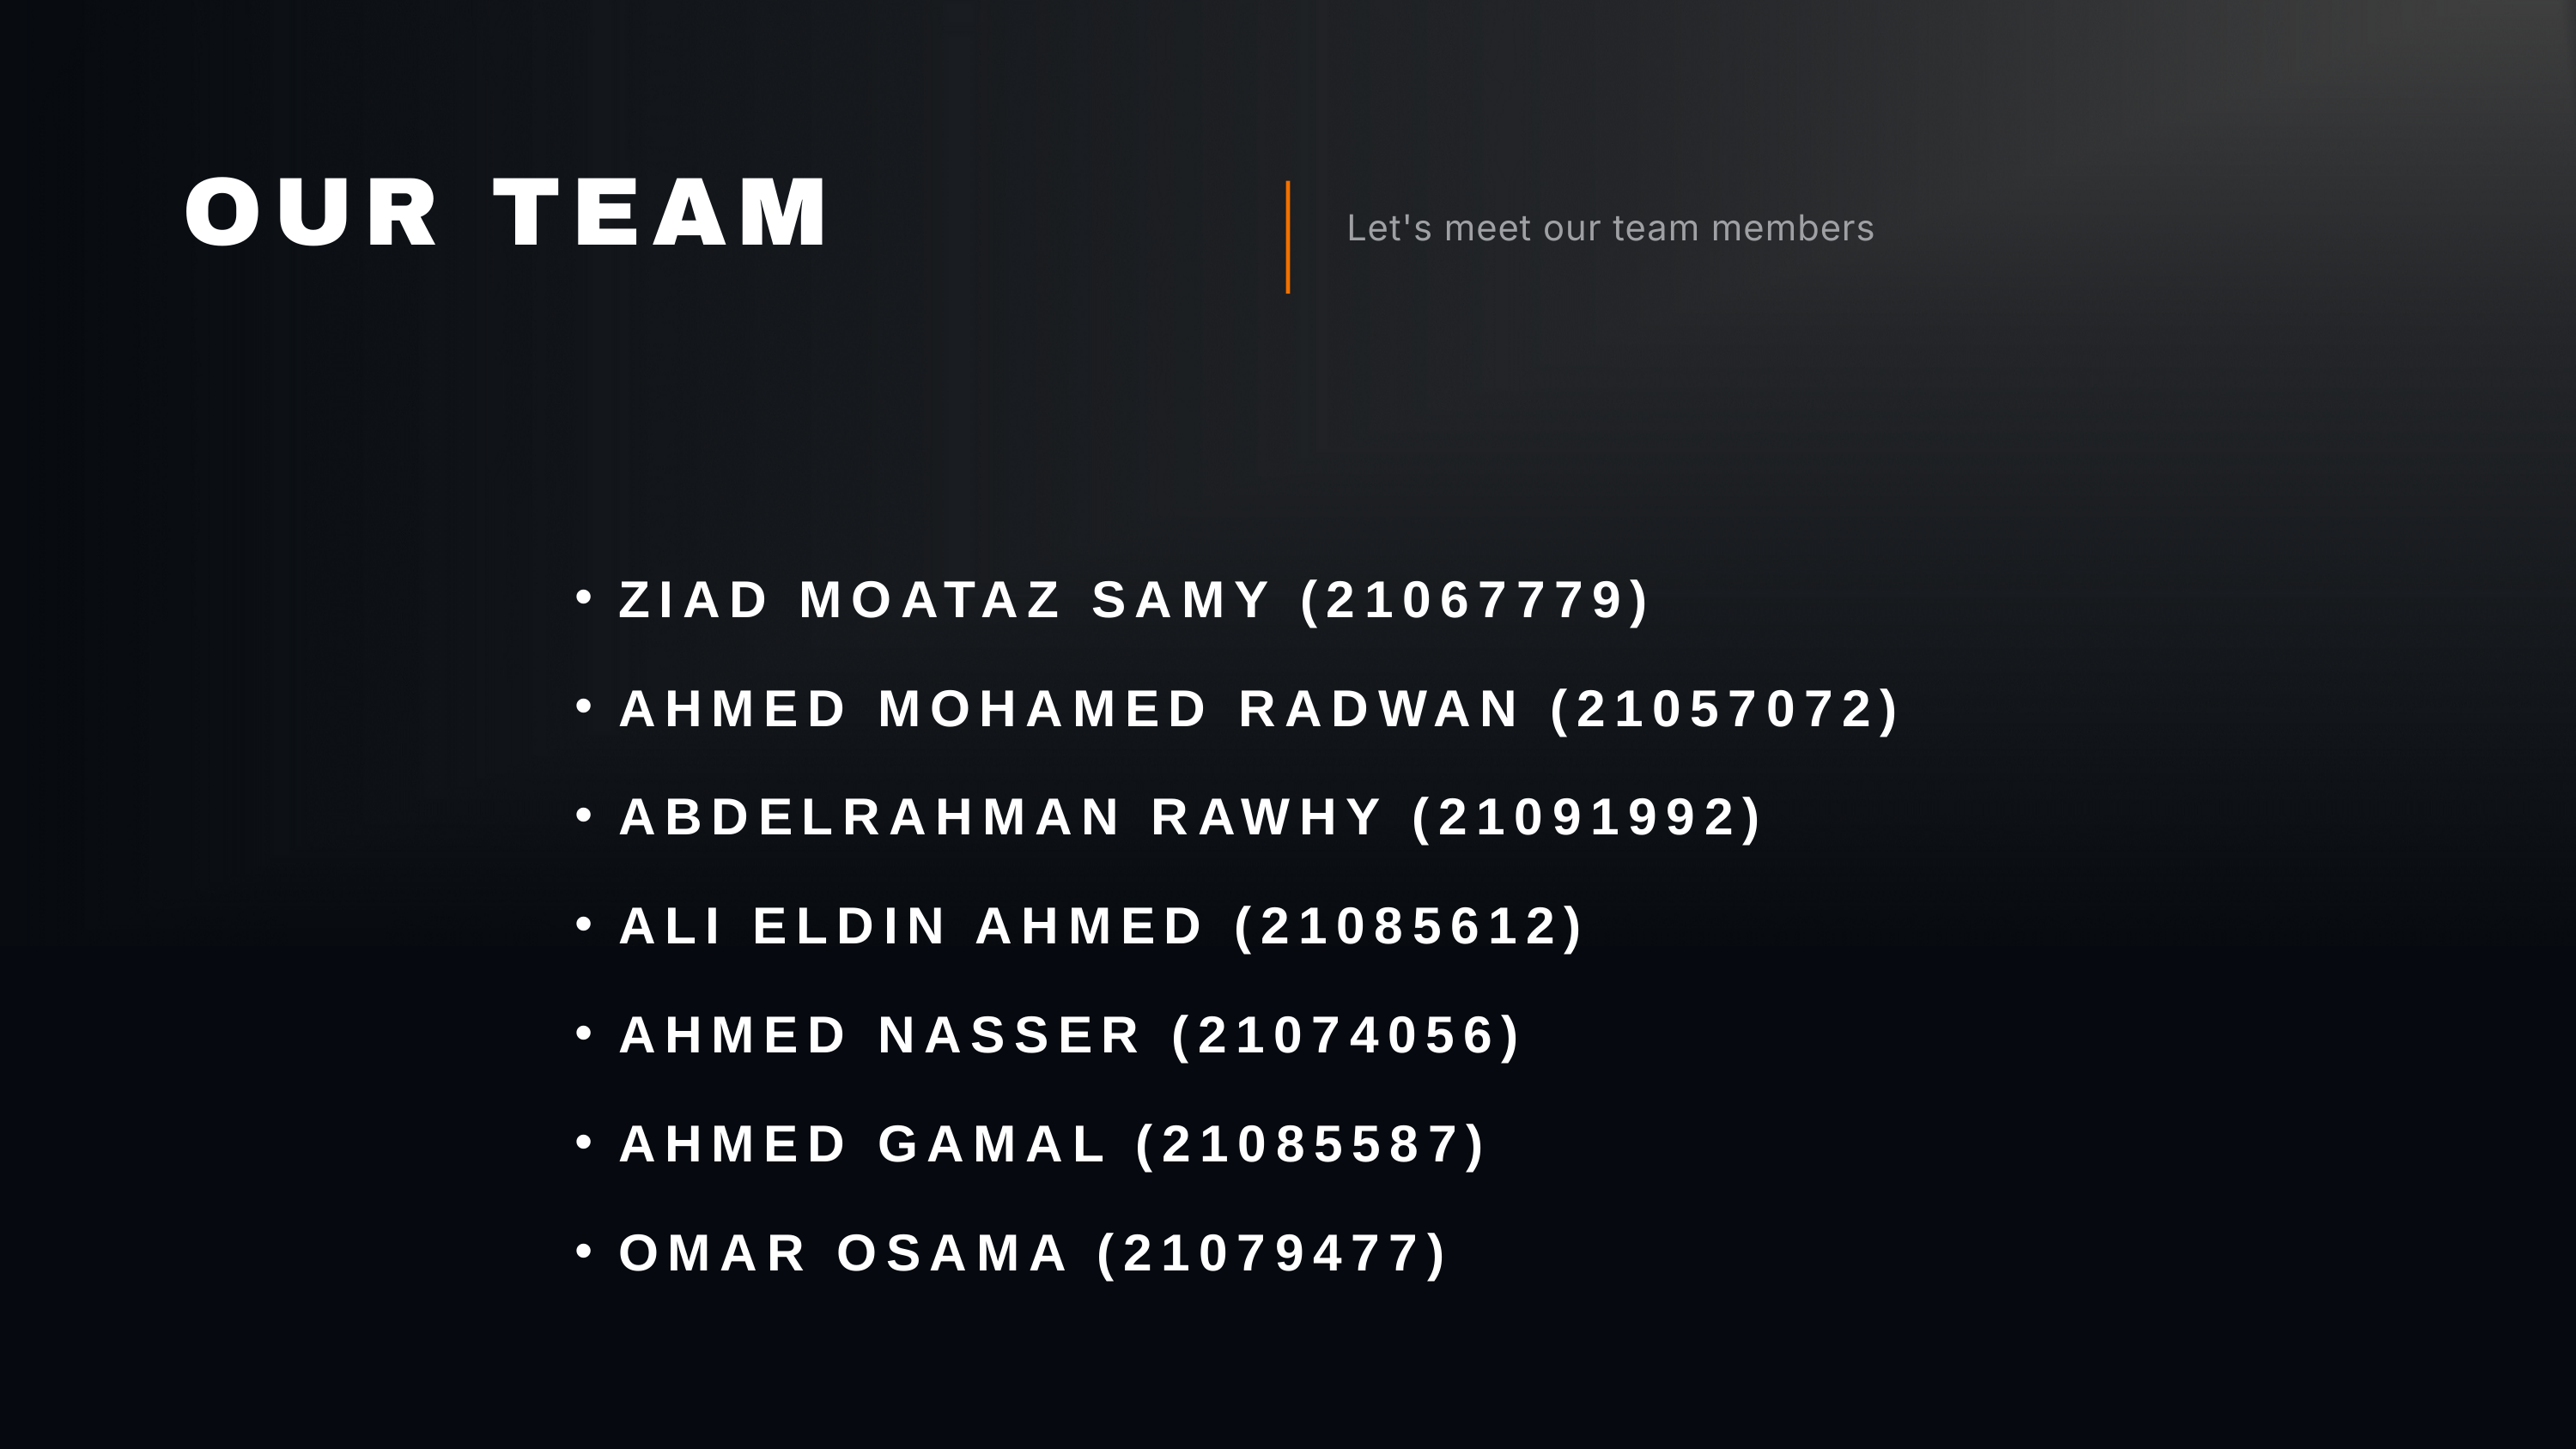

OUR TEAM

Let's meet our team members

ZIAD MOATAZ SAMY (21067779)
AHMED MOHAMED RADWAN (21057072)
ABDELRAHMAN RAWHY (21091992)
ALI ELDIN AHMED (21085612)
AHMED NASSER (21074056)
AHMED GAMAL (21085587)
OMAR OSAMA (21079477)